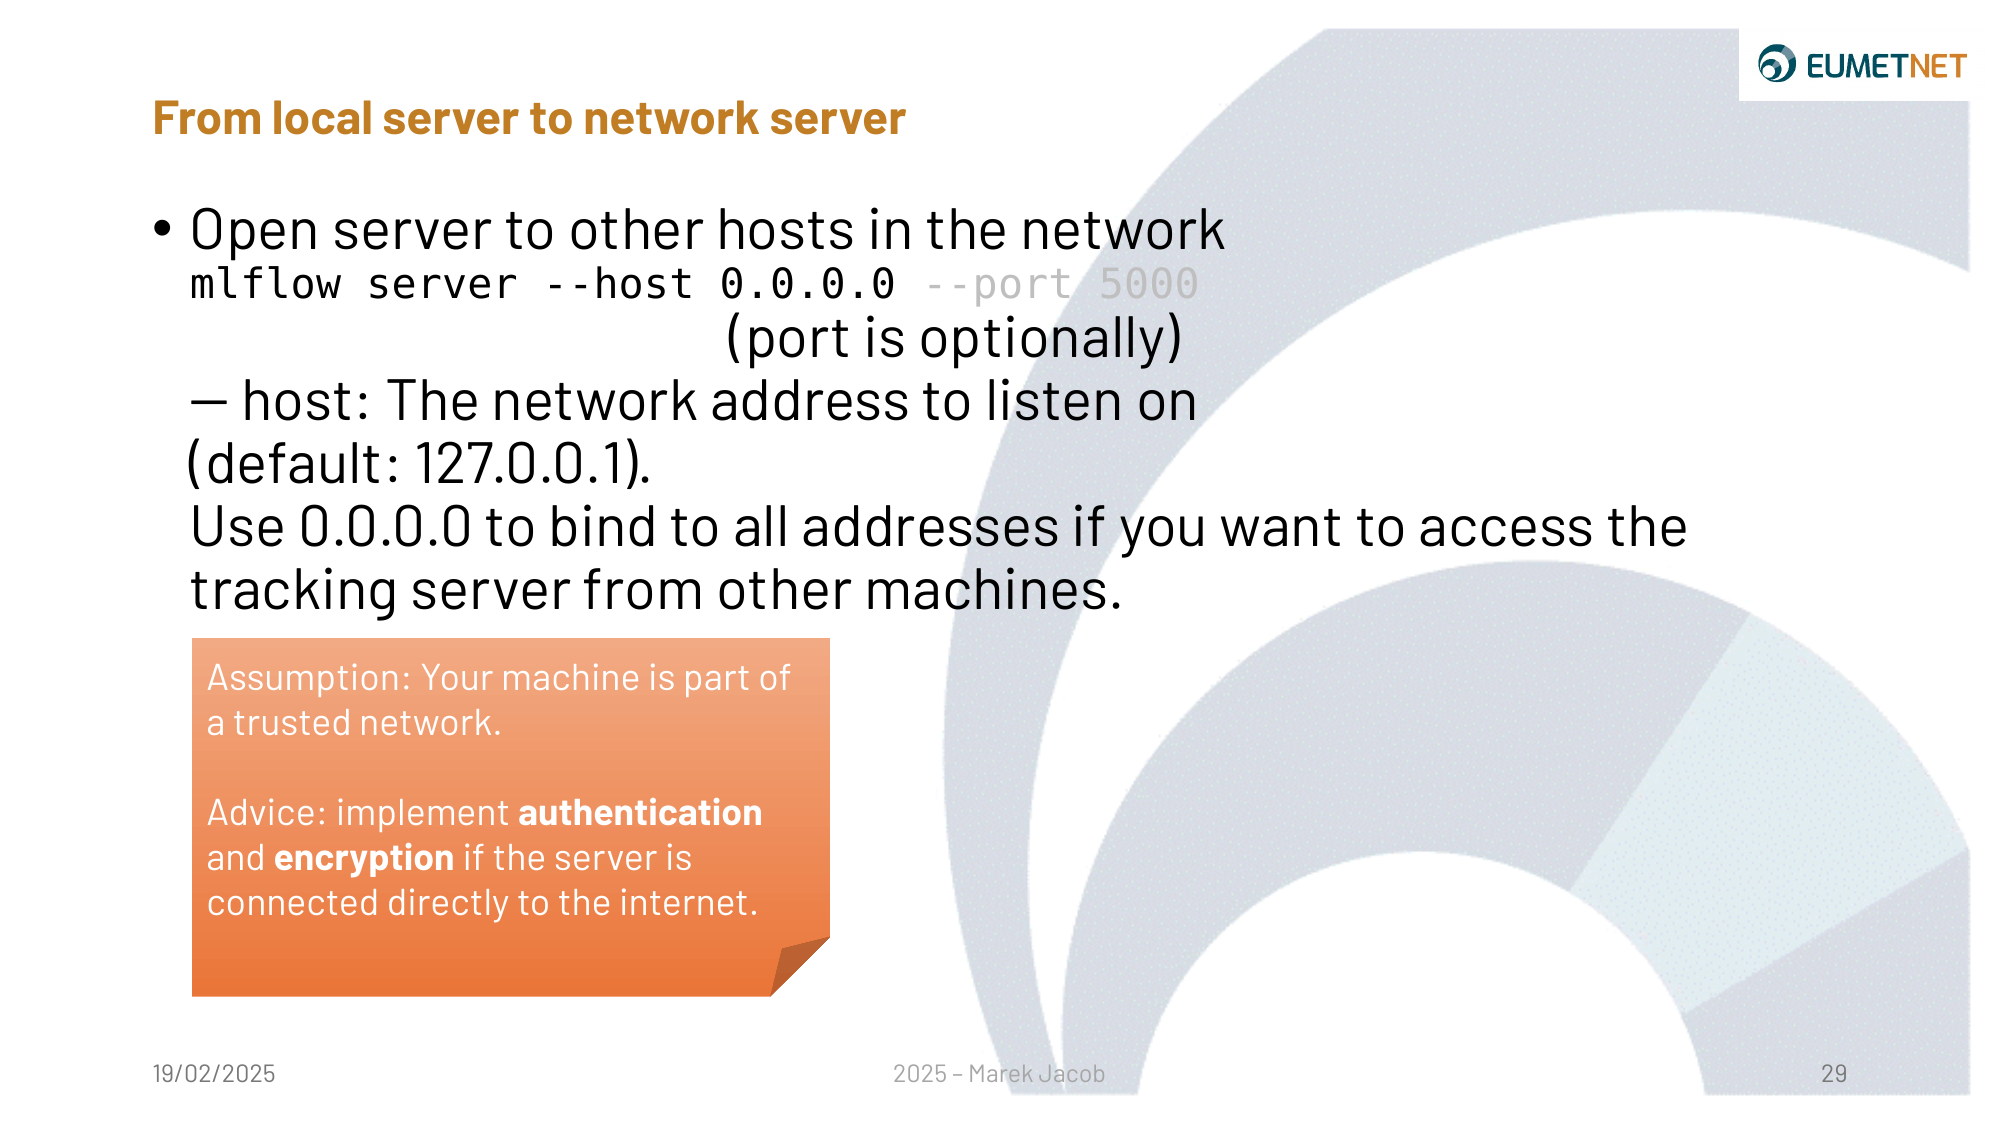

# From local server to network server
Open server to other hosts in the network
mlflow server --host 0.0.0.0 --port 5000
                                              (port is optionally)
-- host: The network address to listen on
(default: 127.0.0.1).
Use 0.0.0.0 to bind to all addresses if you want to access the tracking server from other machines.

Assumption: Your machine is part of a trusted network.

Advice: implement authentication and encryption if the server is connected directly to the internet.
19/02/2025
2025 – Marek Jacob
29
https://mlflow.org/docs/latest/tracking/tutorials/remote-server.html